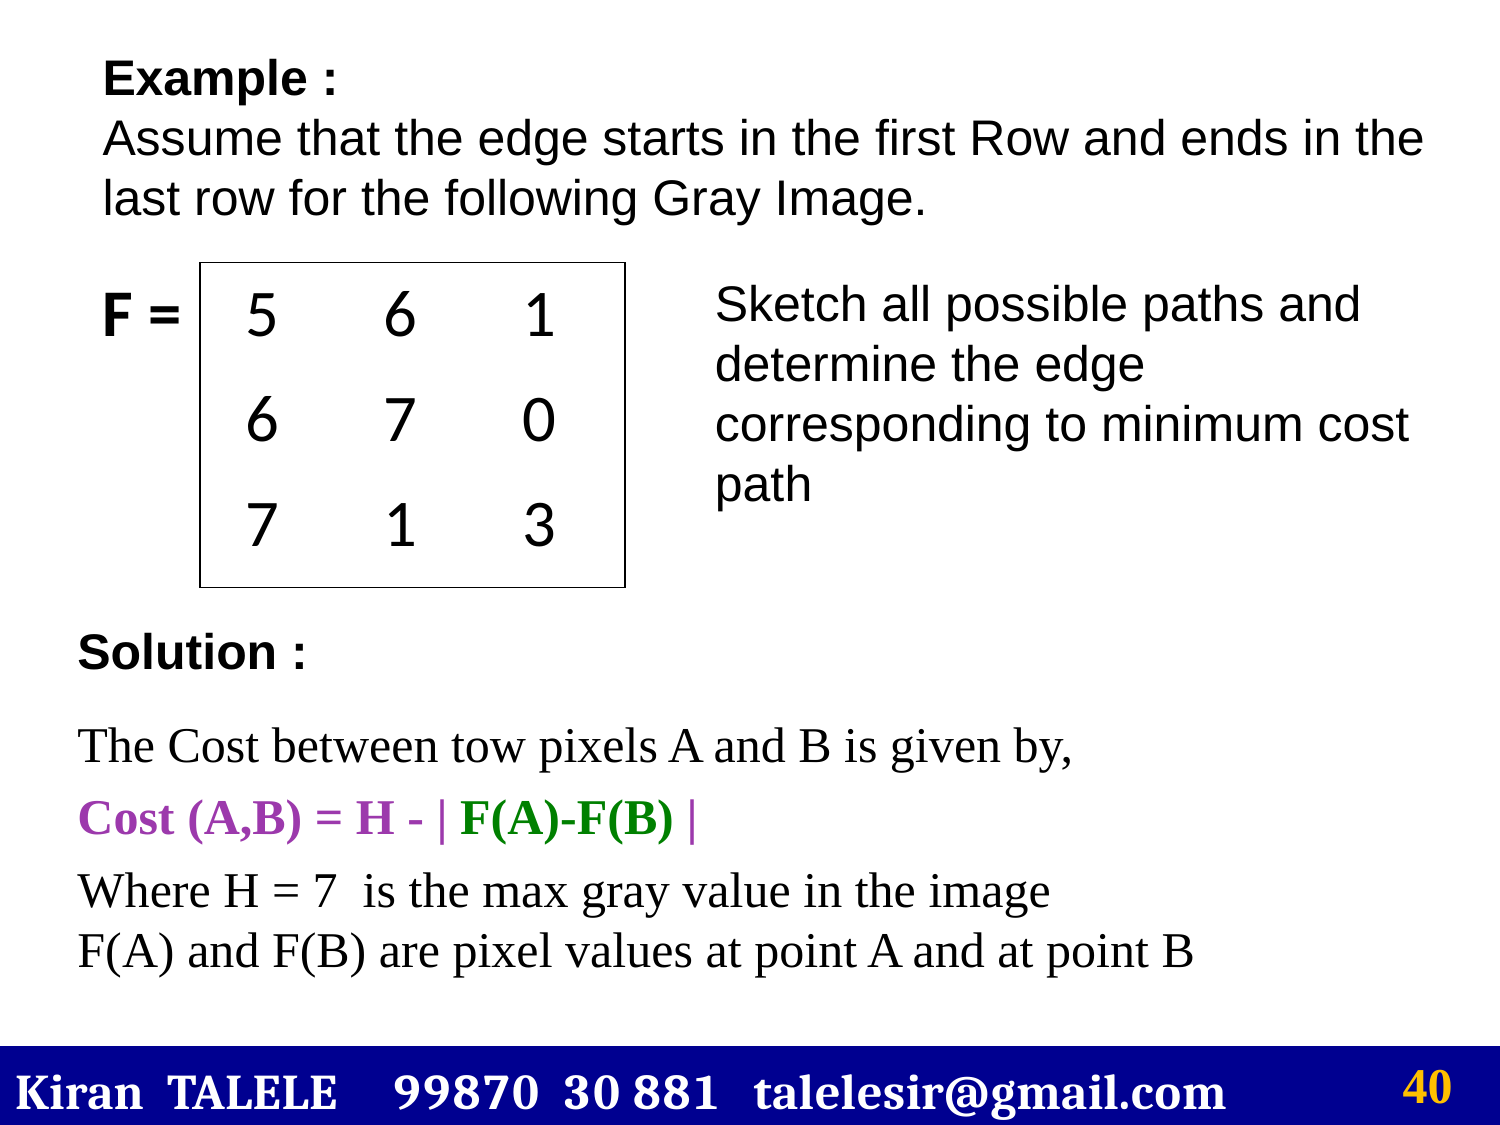

Example :
Assume that the edge starts in the first Row and ends in the last row for the following Gray Image.
F =
  5       6       1
  6       7       0
  7       1       3
Sketch all possible paths and determine the edge corresponding to minimum cost path
Solution :
The Cost between tow pixels A and B is given by,
Cost (A,B) = H - | F(A)-F(B) |
Where H = 7  is the max gray value in the image
F(A) and F(B) are pixel values at point A and at point B
Kiran  TALELE     99870  30 881   talelesir@gmail.com
40